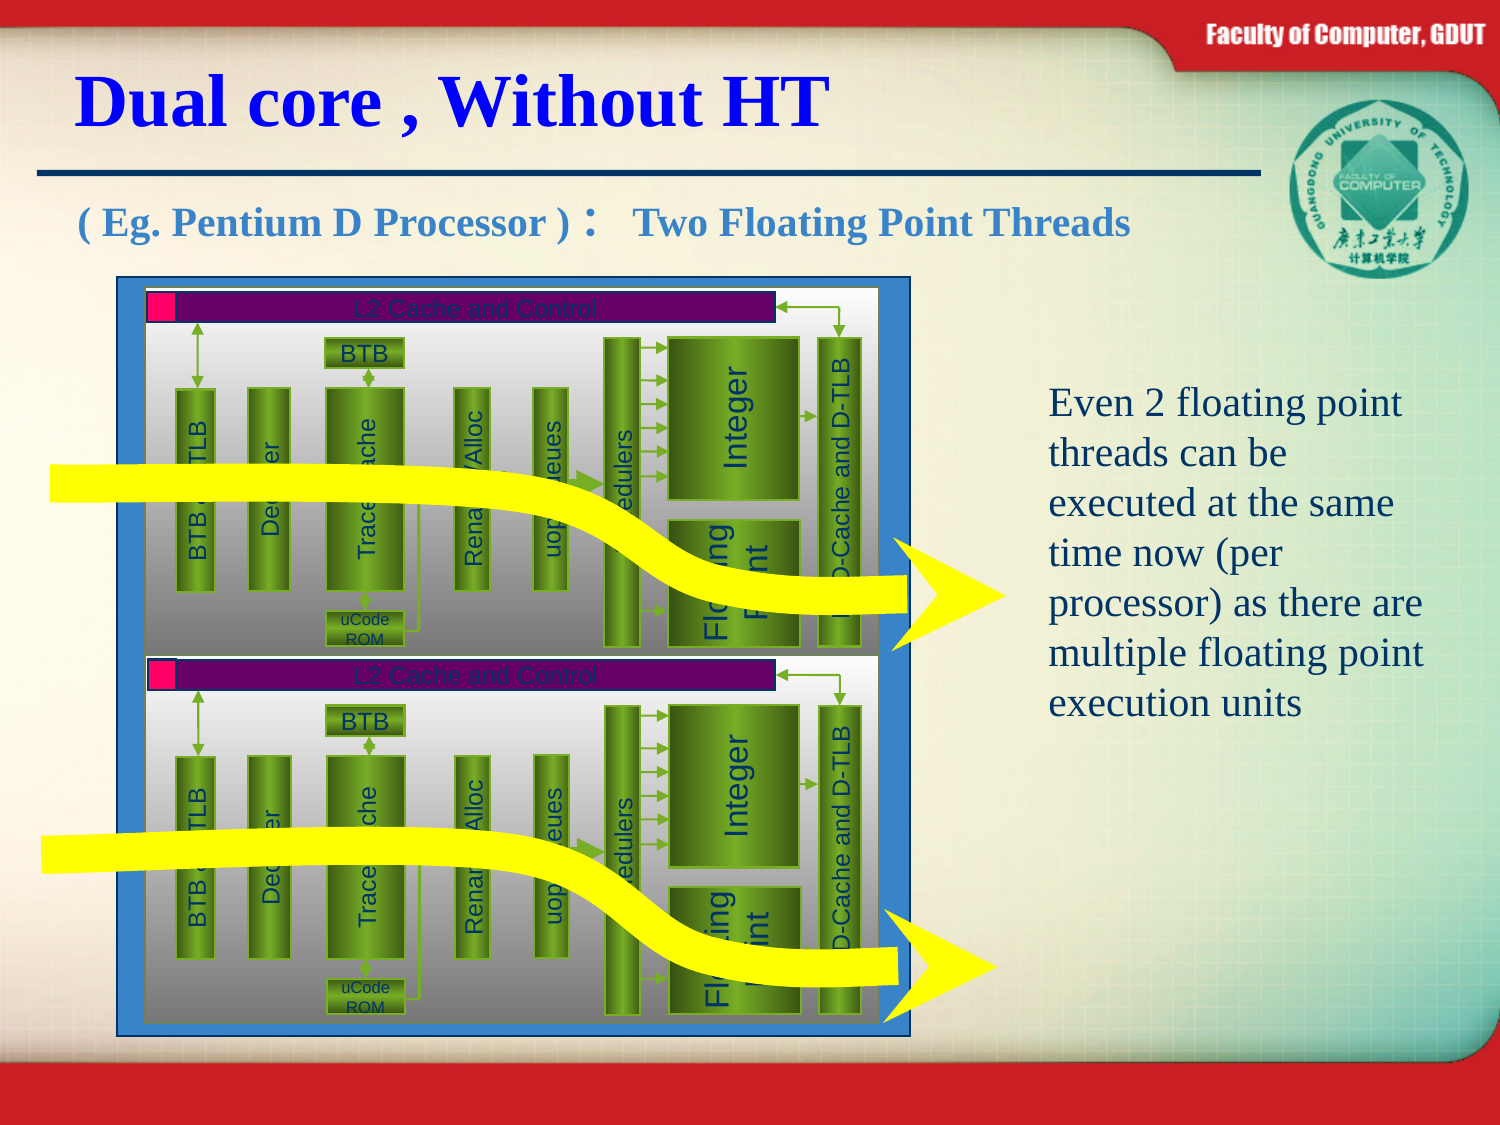

# Dual core , Without HT
( Eg. Pentium D Processor )：Two Floating Point Threads

L2 Cache and Control
L2 Cache and Control

BTB
Integer

Trace Cache
3

3

Decoder
 L1 D-Cache and D-TLB
BTB & I-TLB
Rename/Alloc
uop Queues
Schedulers

Floating
Point

uCode
ROM

L2 Cache and Control
L2 Cache and Control

BTB
Integer

Trace Cache
3

3

Decoder
BTB & I-TLB
 L1 D-Cache and D-TLB
uop Queues
Rename/Alloc
Schedulers

Floating
Point

uCode
ROM

Even 2 floating point threads can be executed at the same time now (per processor) as there are multiple floating point execution units